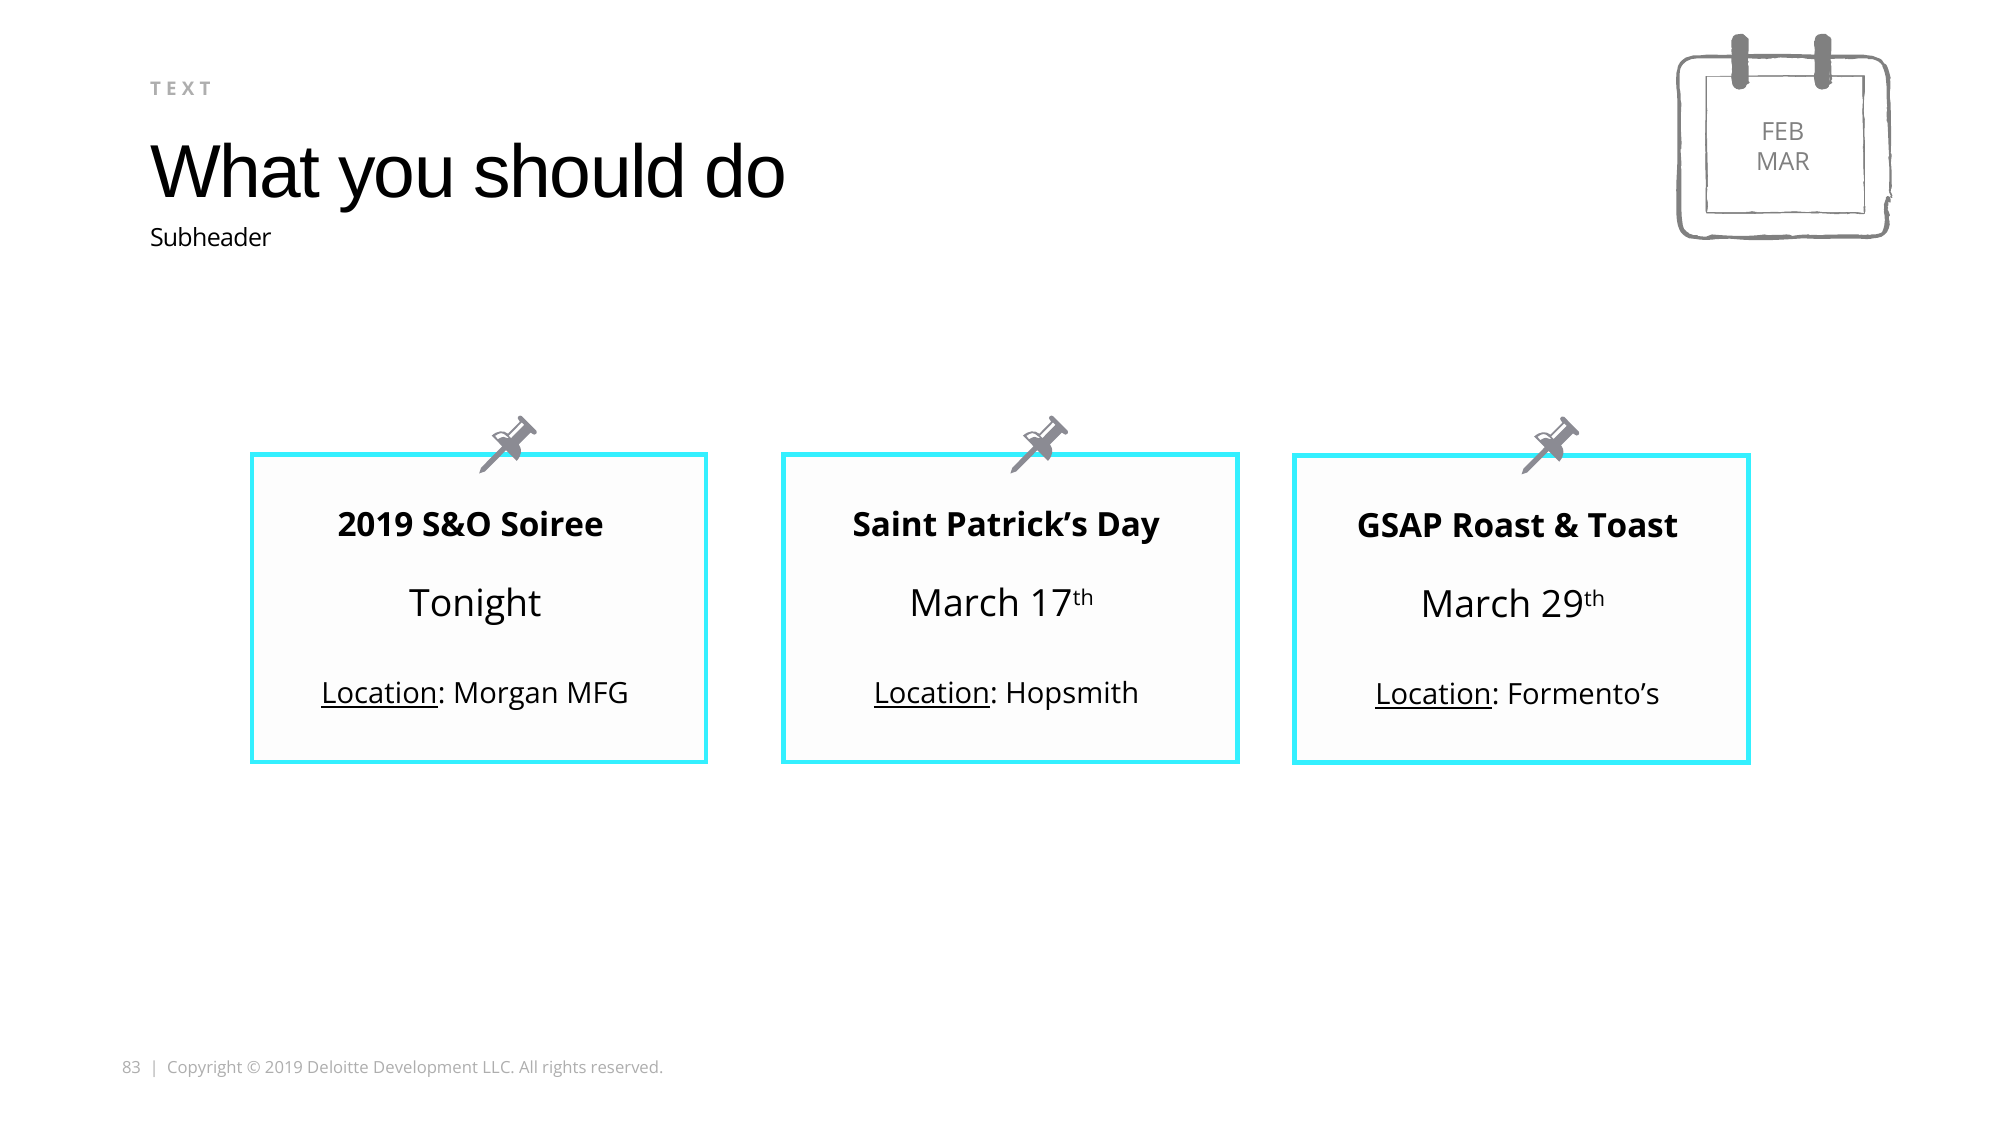

text
FEB
MAR
# What you should do
Subheader

2019 S&O Soiree
Tonight
Location: Morgan MFG

Saint Patrick’s Day
March 17th
Location: Hopsmith

GSAP Roast & Toast
March 29th
Location: Formento’s